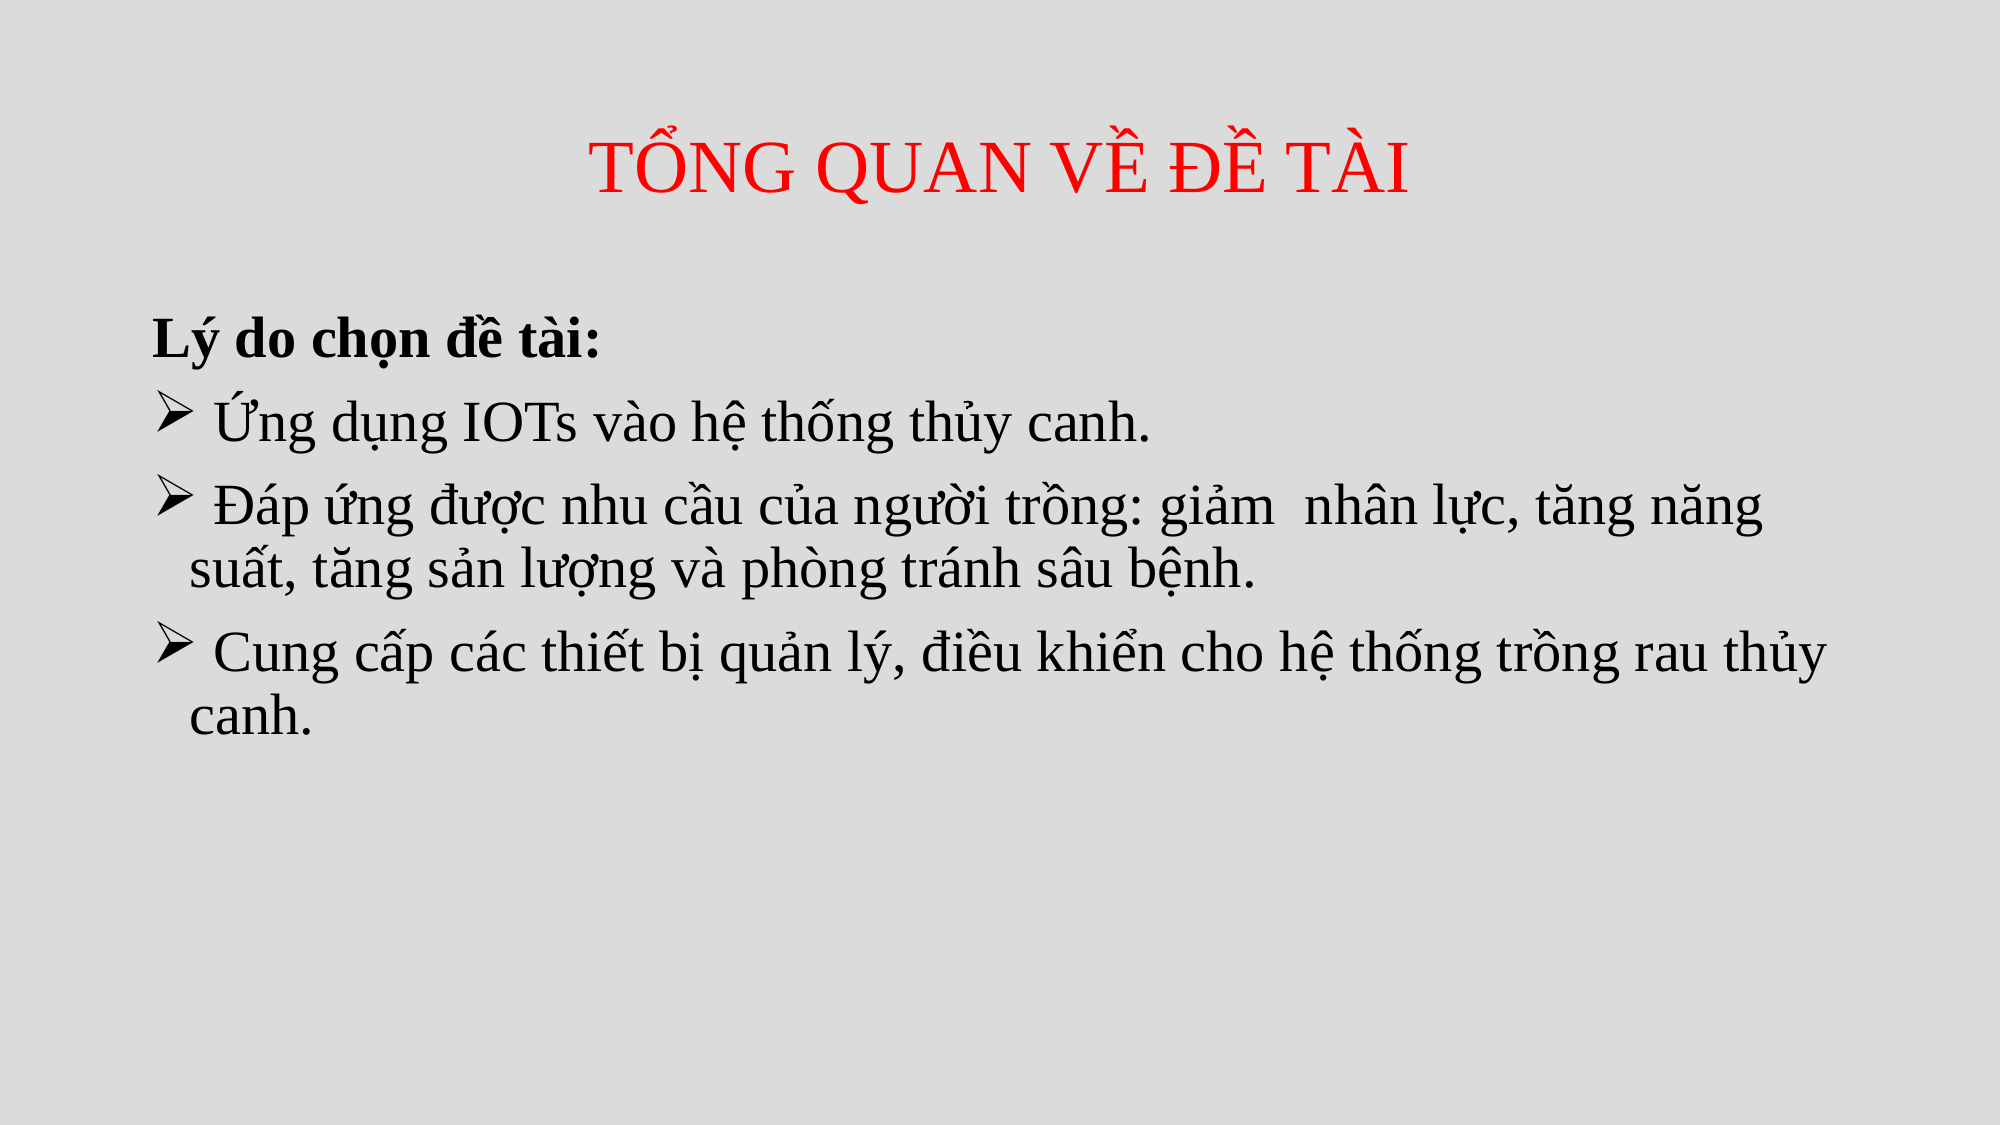

# TỔNG QUAN VỀ ĐỀ TÀI
Lý do chọn đề tài:
 Ứng dụng IOTs vào hệ thống thủy canh.
 Đáp ứng được nhu cầu của người trồng: giảm  nhân lực, tăng năng suất, tăng sản lượng và phòng tránh sâu bệnh.
 Cung cấp các thiết bị quản lý, điều khiển cho hệ thống trồng rau thủy canh.